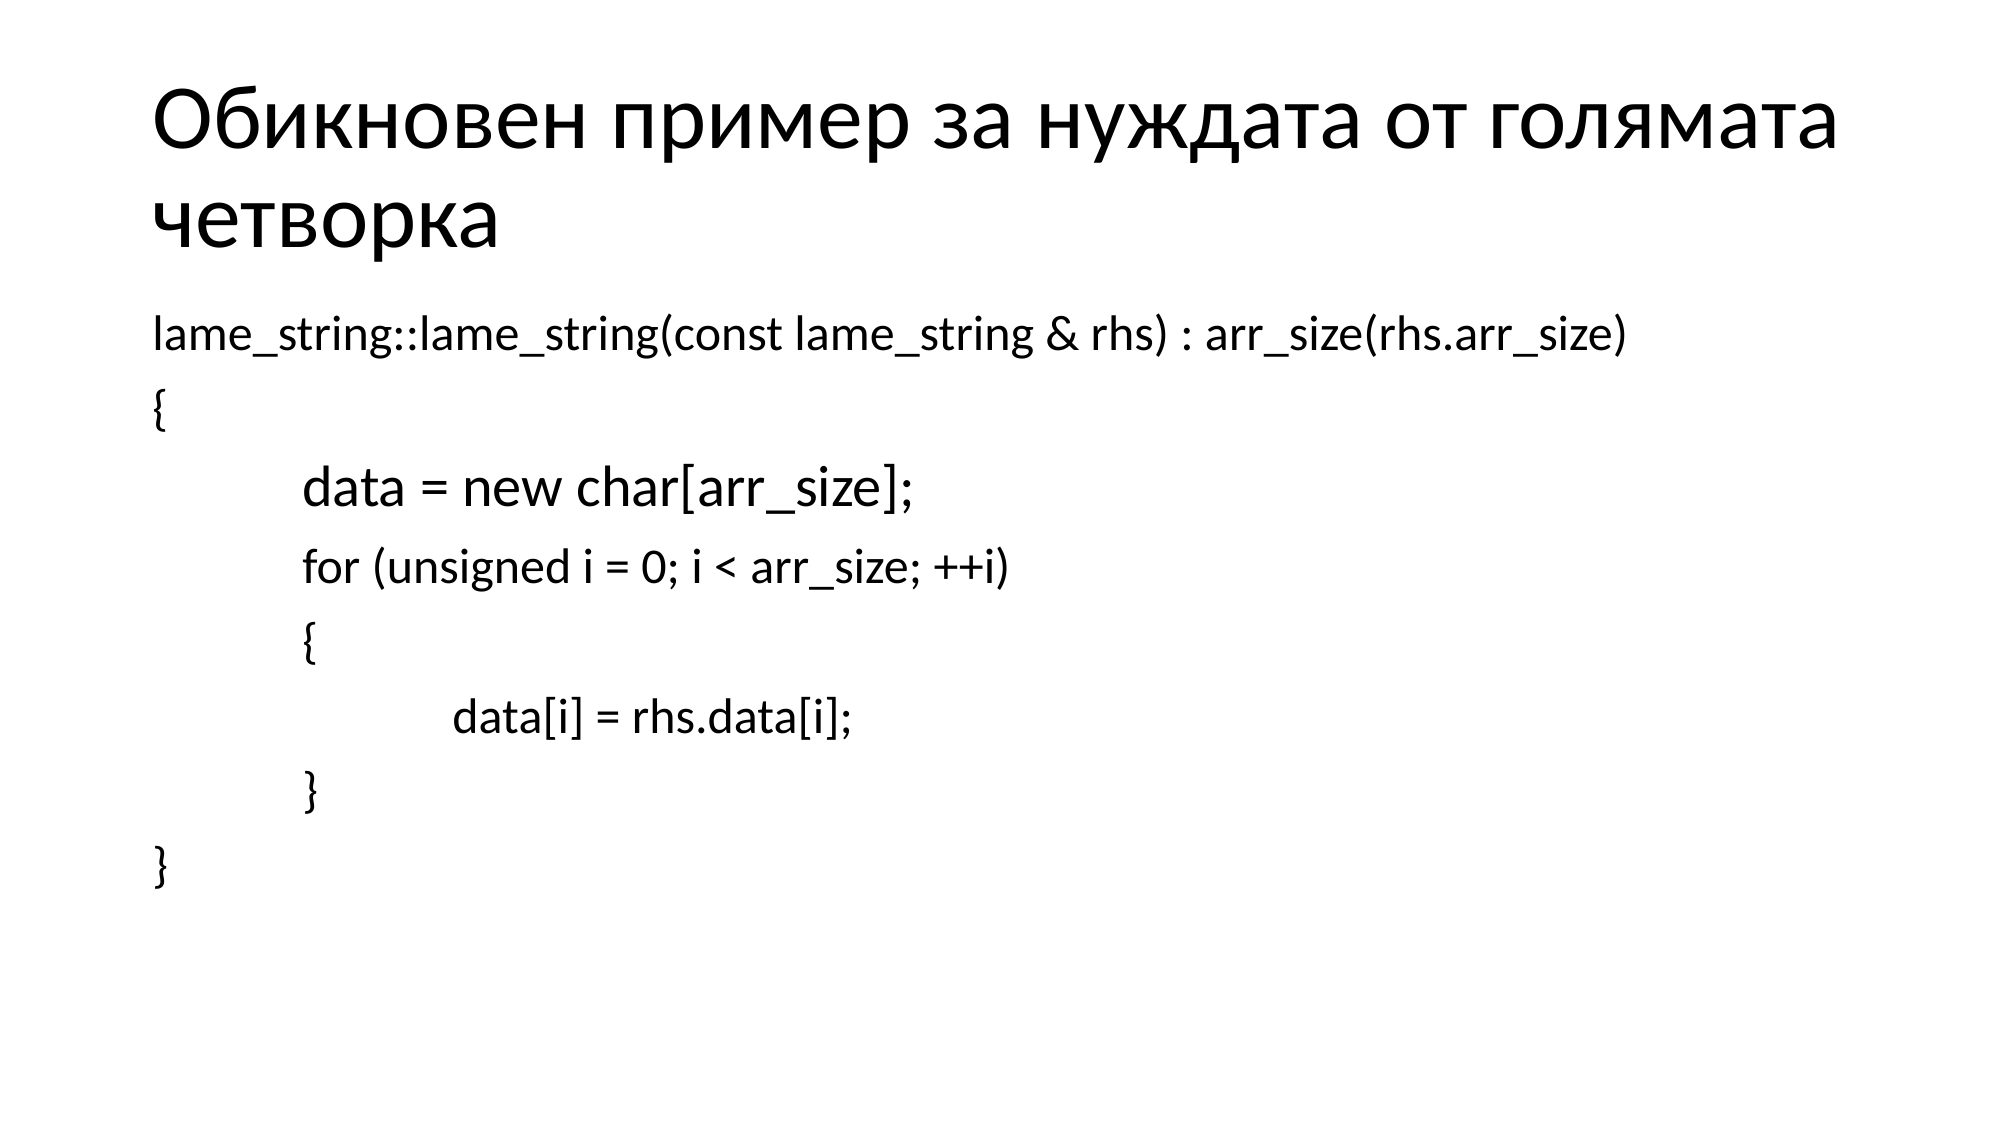

# Обикновен пример за нуждата от голямата четворка
lame_string::lame_string(const lame_string & rhs) : arr_size(rhs.arr_size)
{
	data = new char[arr_size];
	for (unsigned i = 0; i < arr_size; ++i)
	{
		data[i] = rhs.data[i];
	}
}